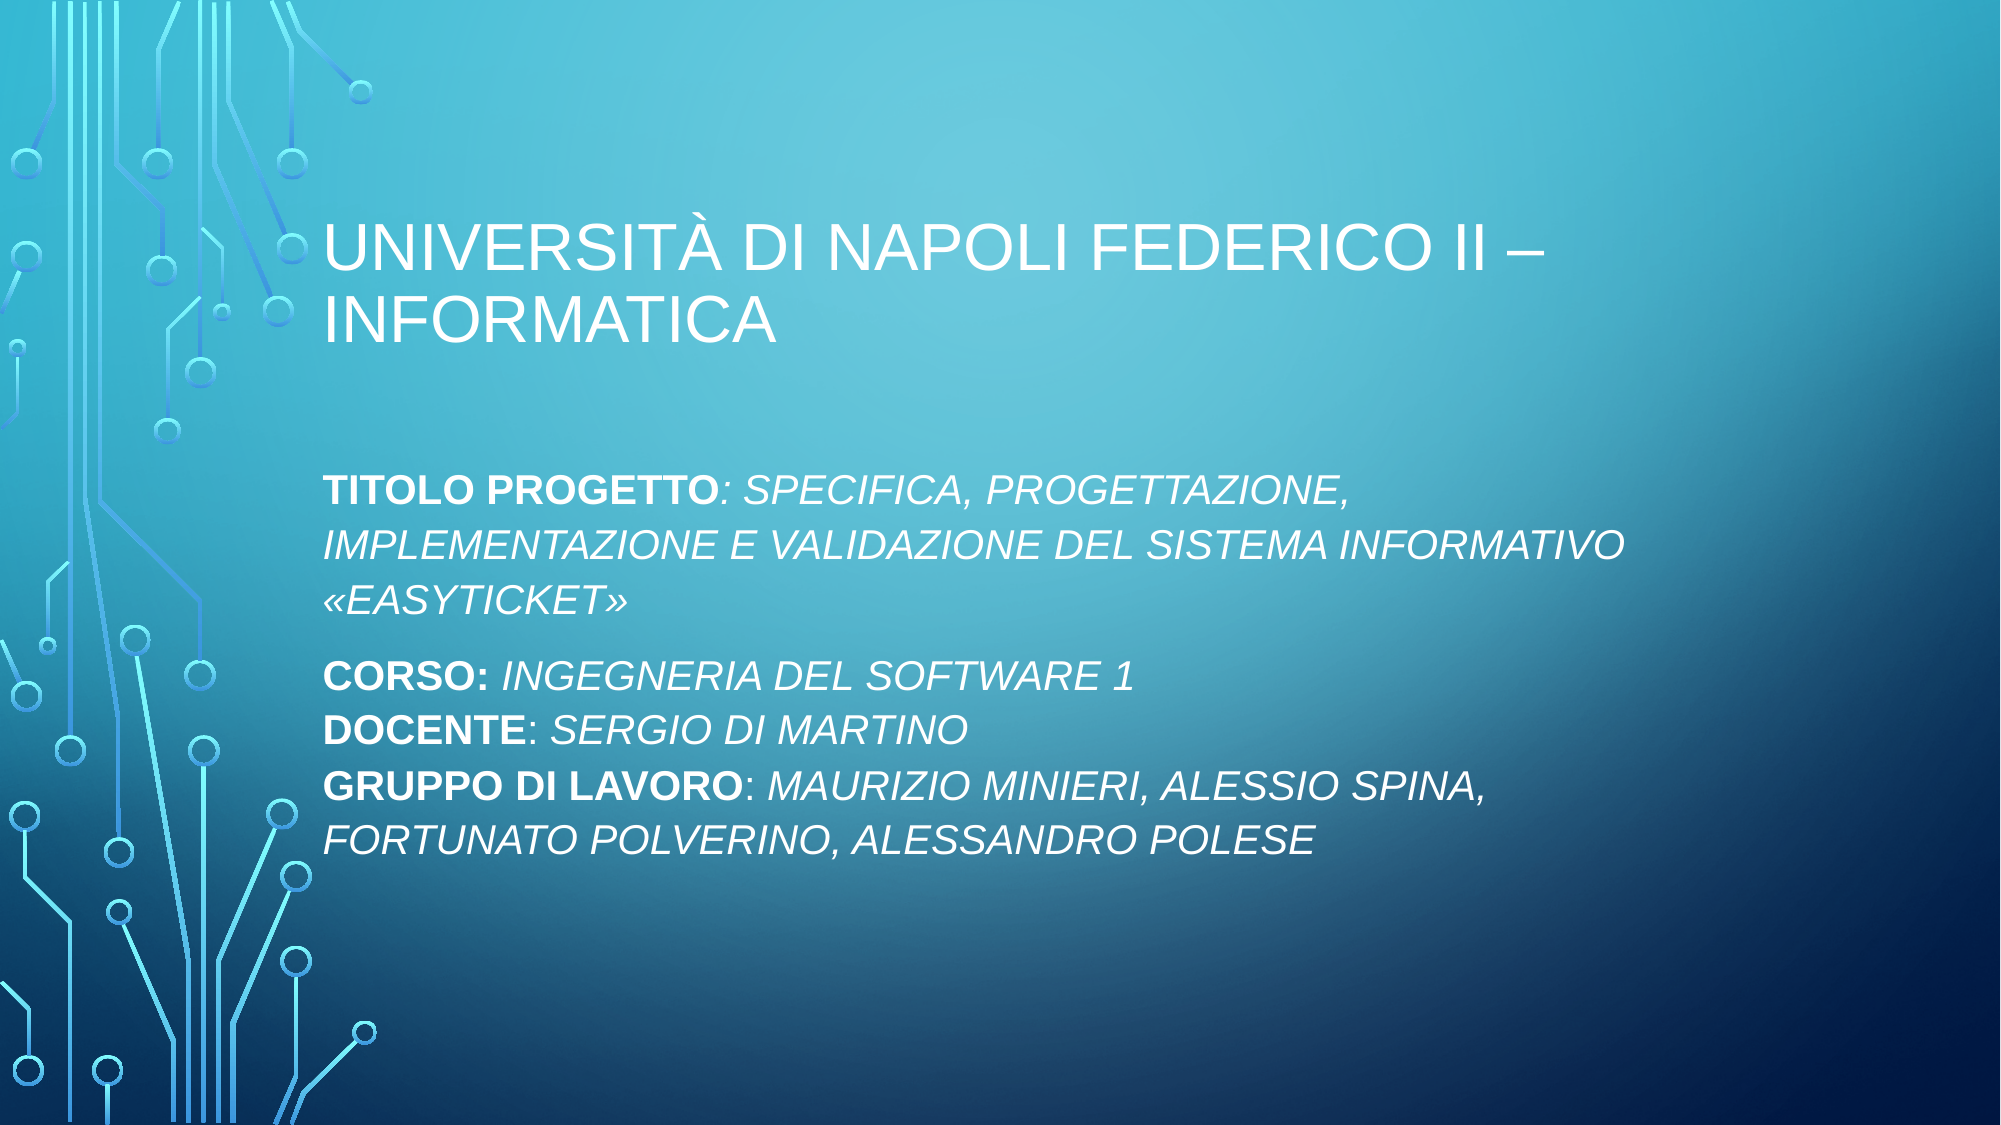

# UNIVERSITÀ DI NAPOLI FEDERICO II – INFORMATICA
TITOLO PROGETTO: SPECIFICA, PROGETTAZIONE, IMPLEMENTAZIONE E VALIDAZIONE DEL SISTEMA INFORMATIVO «EASYTICKET»
CORSO: INGEGNERIA DEL SOFTWARE 1
DOCENTE: SERGIO DI MARTINO
GRUPPO DI LAVORO: MAURIZIO MINIERI, ALESSIO SPINA, FORTUNATO POLVERINO, ALESSANDRO POLESE